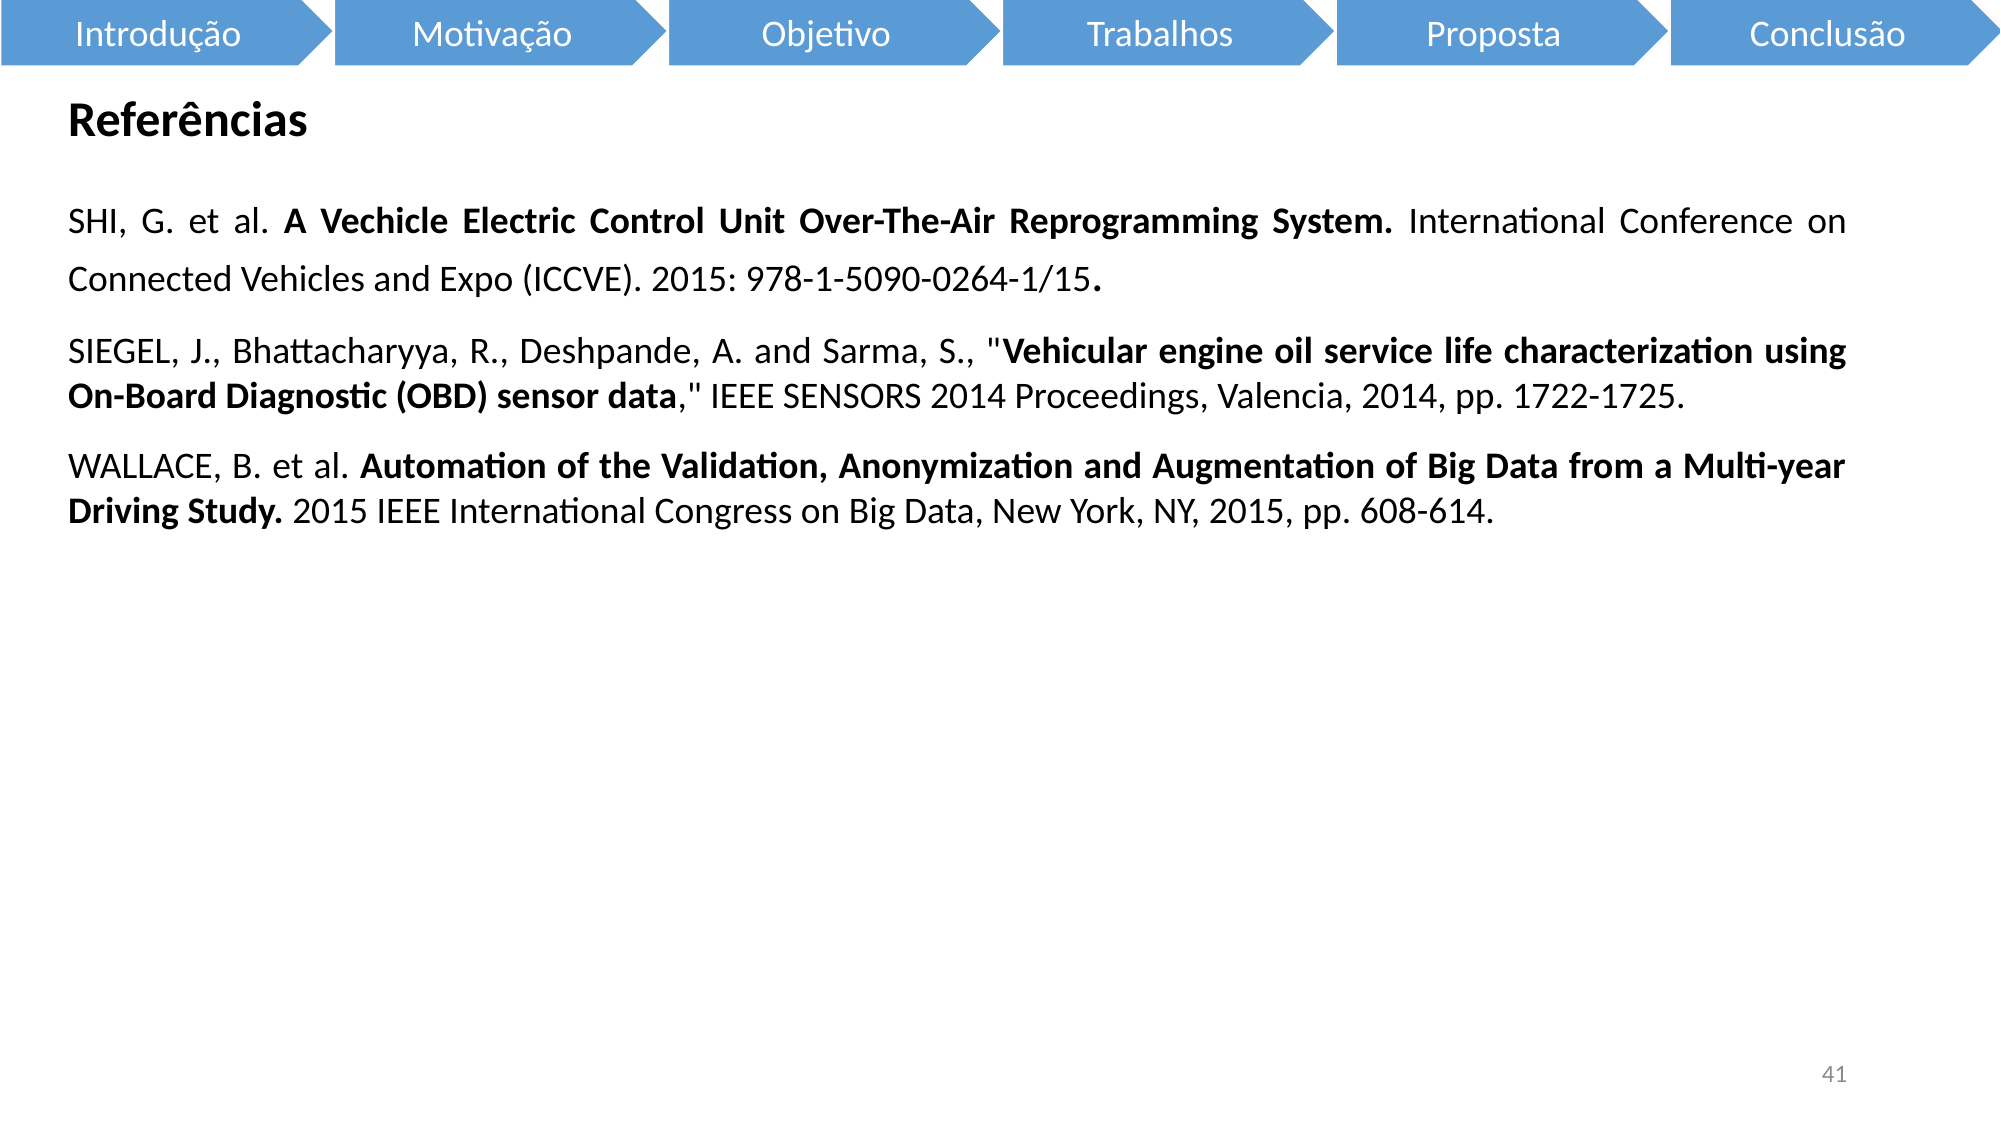

Motivação
Proposta
Introdução
Objetivo
Trabalhos
Conclusão
Referências
SHI, G. et al. A Vechicle Electric Control Unit Over-The-Air Reprogramming System. International Conference on Connected Vehicles and Expo (ICCVE). 2015: 978-1-5090-0264-1/15.
SIEGEL, J., Bhattacharyya, R., Deshpande, A. and Sarma, S., "Vehicular engine oil service life characterization using On-Board Diagnostic (OBD) sensor data," IEEE SENSORS 2014 Proceedings, Valencia, 2014, pp. 1722-1725.
WALLACE, B. et al. Automation of the Validation, Anonymization and Augmentation of Big Data from a Multi-year Driving Study. 2015 IEEE International Congress on Big Data, New York, NY, 2015, pp. 608-614.
41